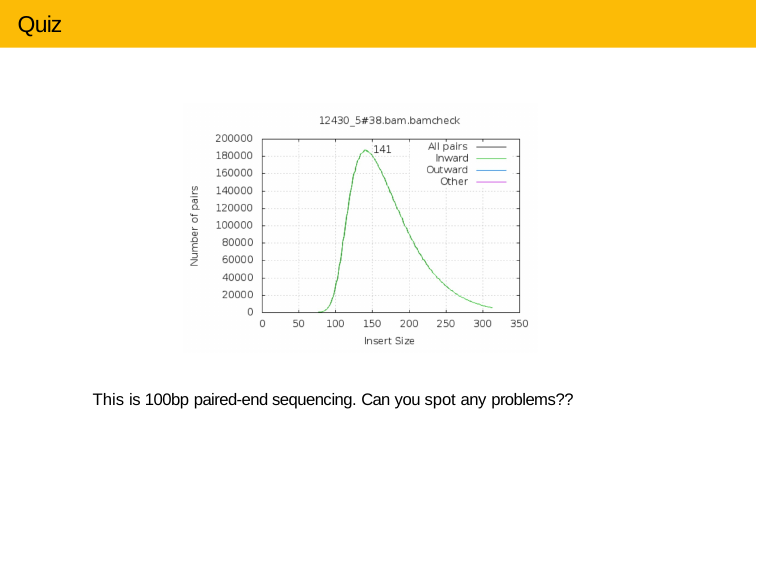

# Quiz

This is 100bp paired-end sequencing. Can you spot any problems??